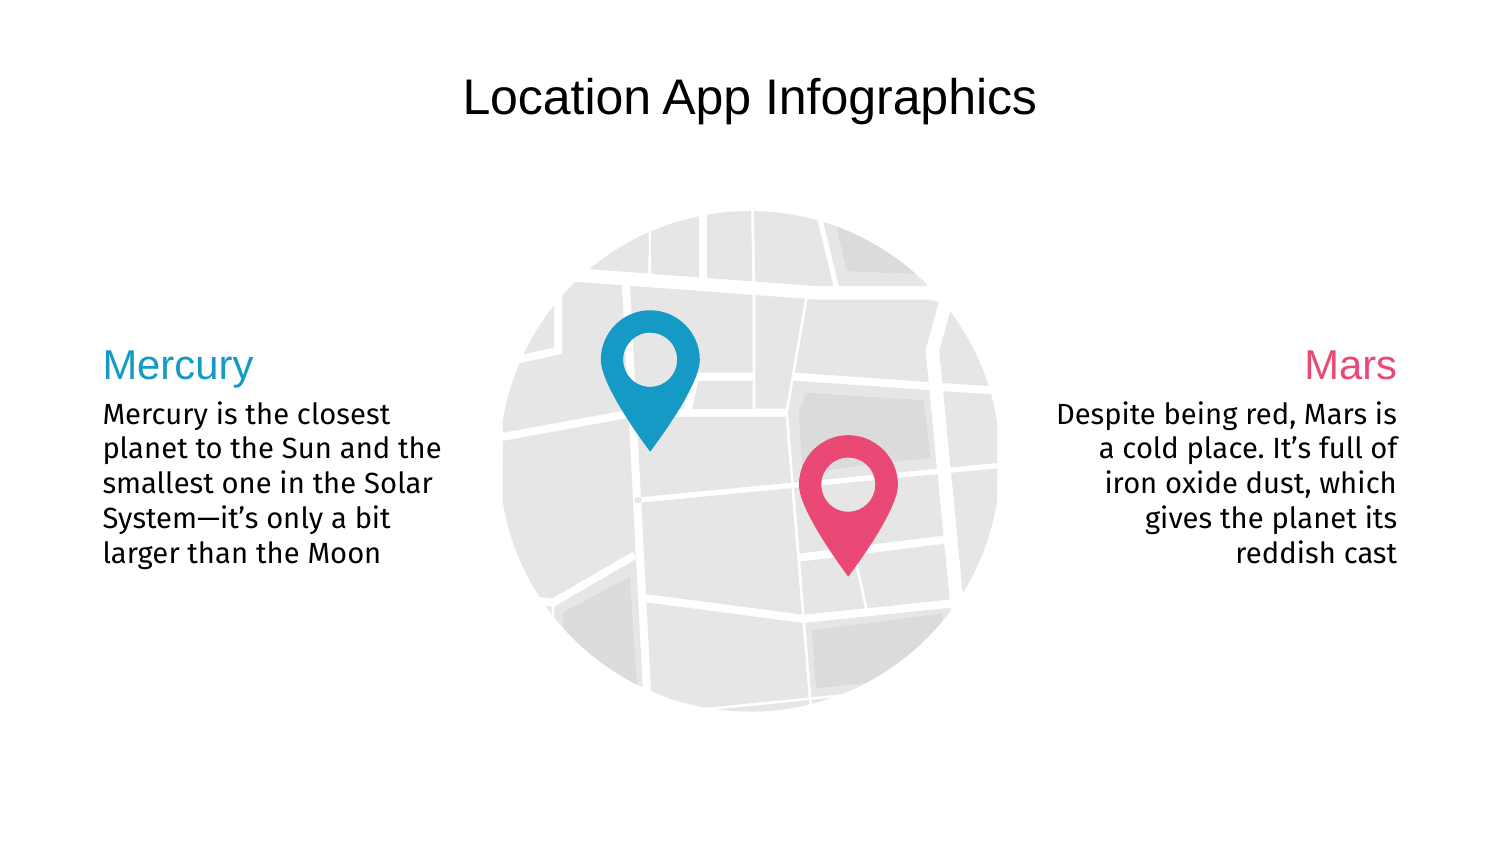

# Location App Infographics

Mercury
Mercury is the closest planet to the Sun and the smallest one in the Solar System—it’s only a bit larger than the Moon
Mars
Despite being red, Mars is a cold place. It’s full of iron oxide dust, which gives the planet its reddish cast